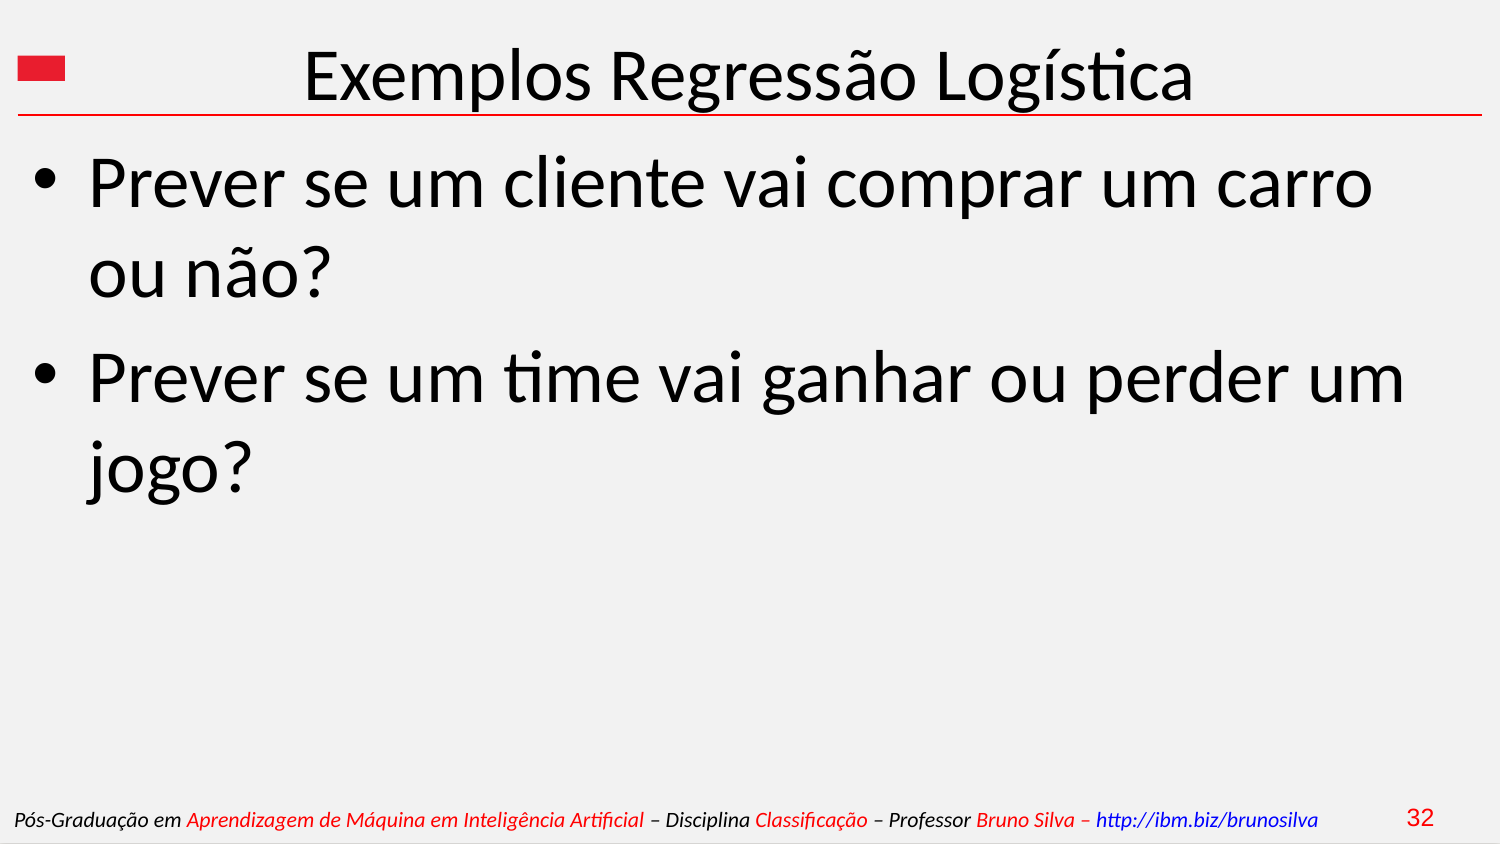

# Exemplos Regressão Logística
Prever se um cliente vai comprar um carro ou não?
Prever se um time vai ganhar ou perder um jogo?